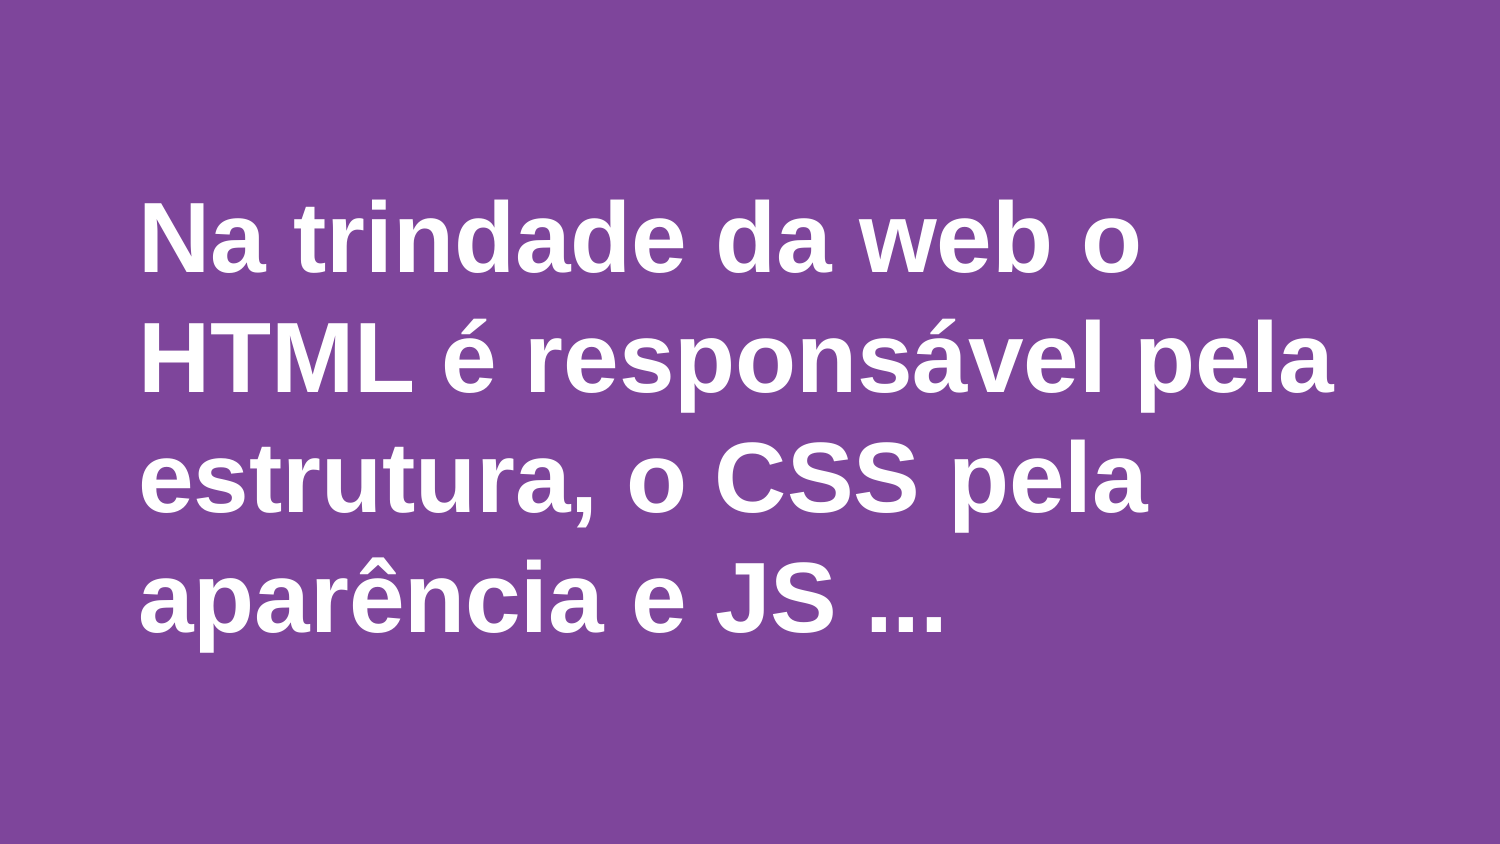

Na trindade da web o HTML é responsável pela estrutura, o CSS pela aparência e JS ...